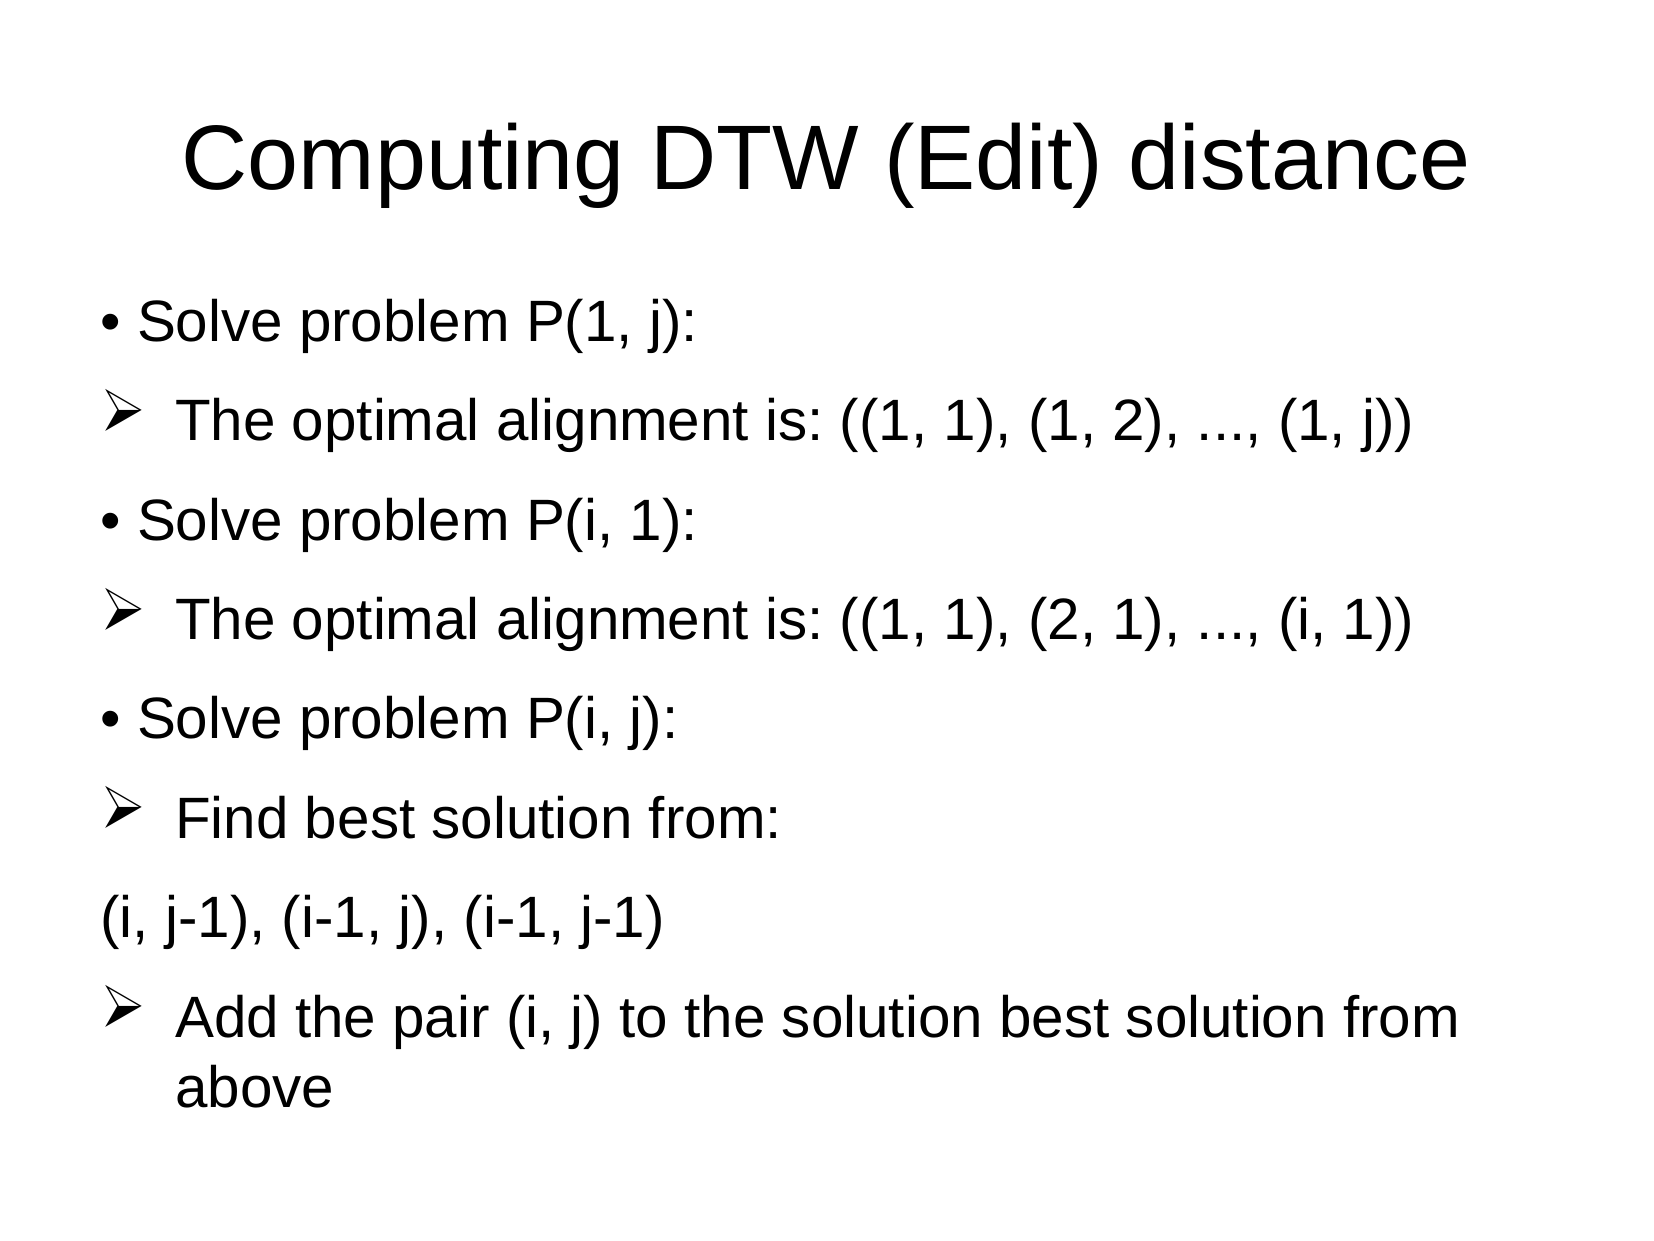

Computing DTW (Edit) distance
• Solve problem P(1, j):
The optimal alignment is: ((1, 1), (1, 2), ..., (1, j))
• Solve problem P(i, 1):
The optimal alignment is: ((1, 1), (2, 1), ..., (i, 1))
• Solve problem P(i, j):
Find best solution from:
(i, j-1), (i-1, j), (i-1, j-1)
Add the pair (i, j) to the solution best solution from above